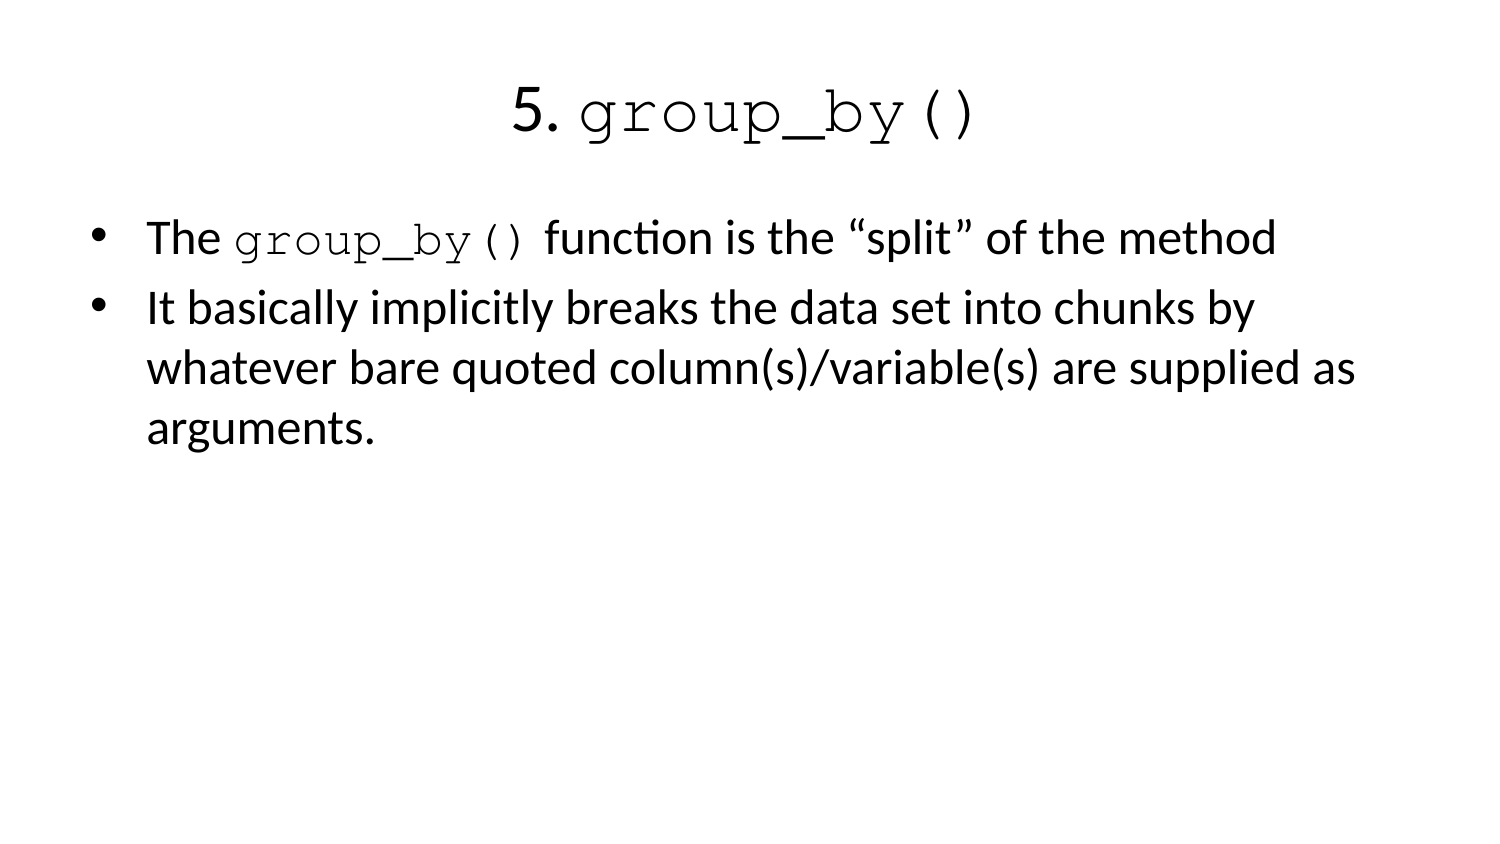

# 5. group_by()
The group_by() function is the “split” of the method
It basically implicitly breaks the data set into chunks by whatever bare quoted column(s)/variable(s) are supplied as arguments.